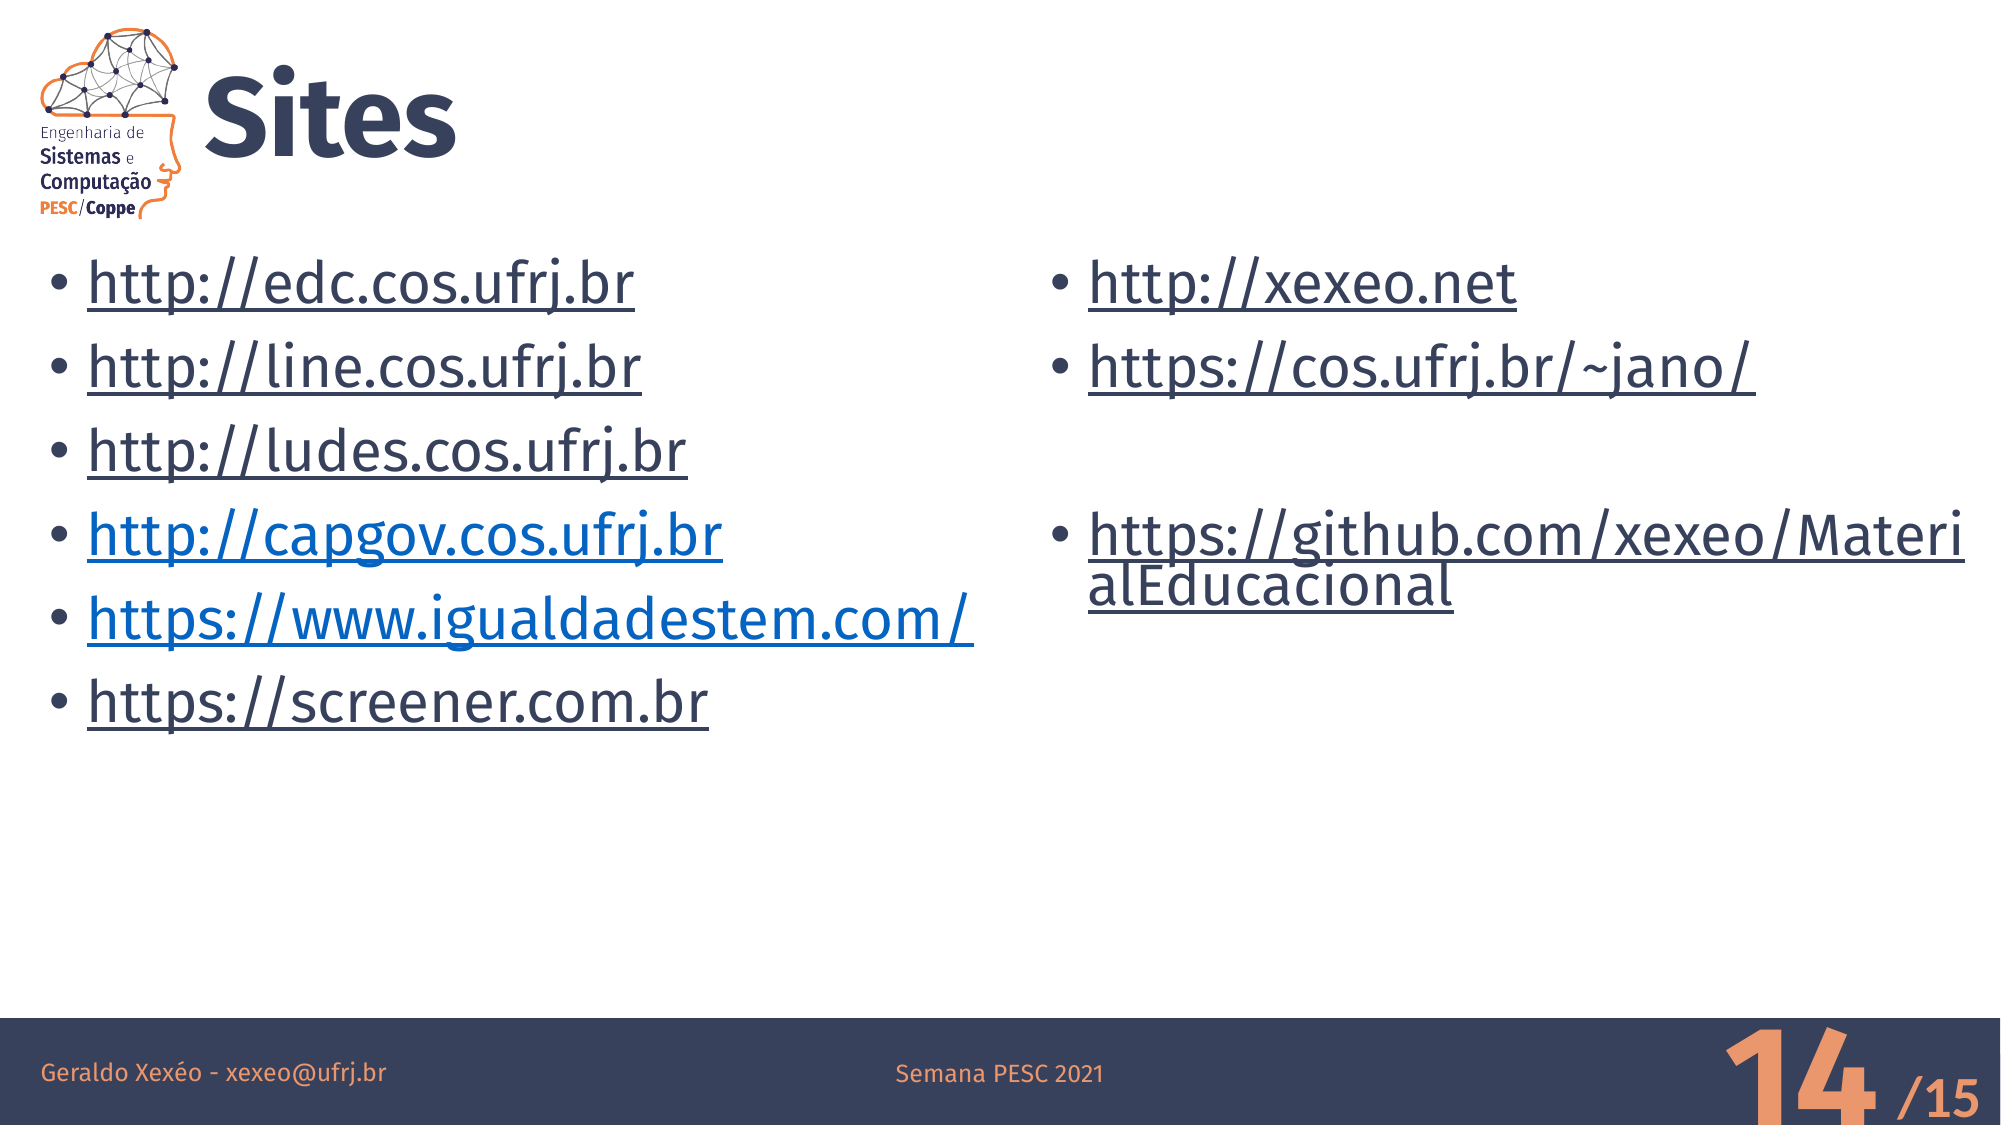

# Sites
http://edc.cos.ufrj.br
http://line.cos.ufrj.br
http://ludes.cos.ufrj.br
http://capgov.cos.ufrj.br
https://www.igualdadestem.com/
https://screener.com.br
http://xexeo.net
https://cos.ufrj.br/~jano/

https://github.com/xexeo/MaterialEducacional
Geraldo Xexéo - xexeo@ufrj.br
14
Semana PESC 2021